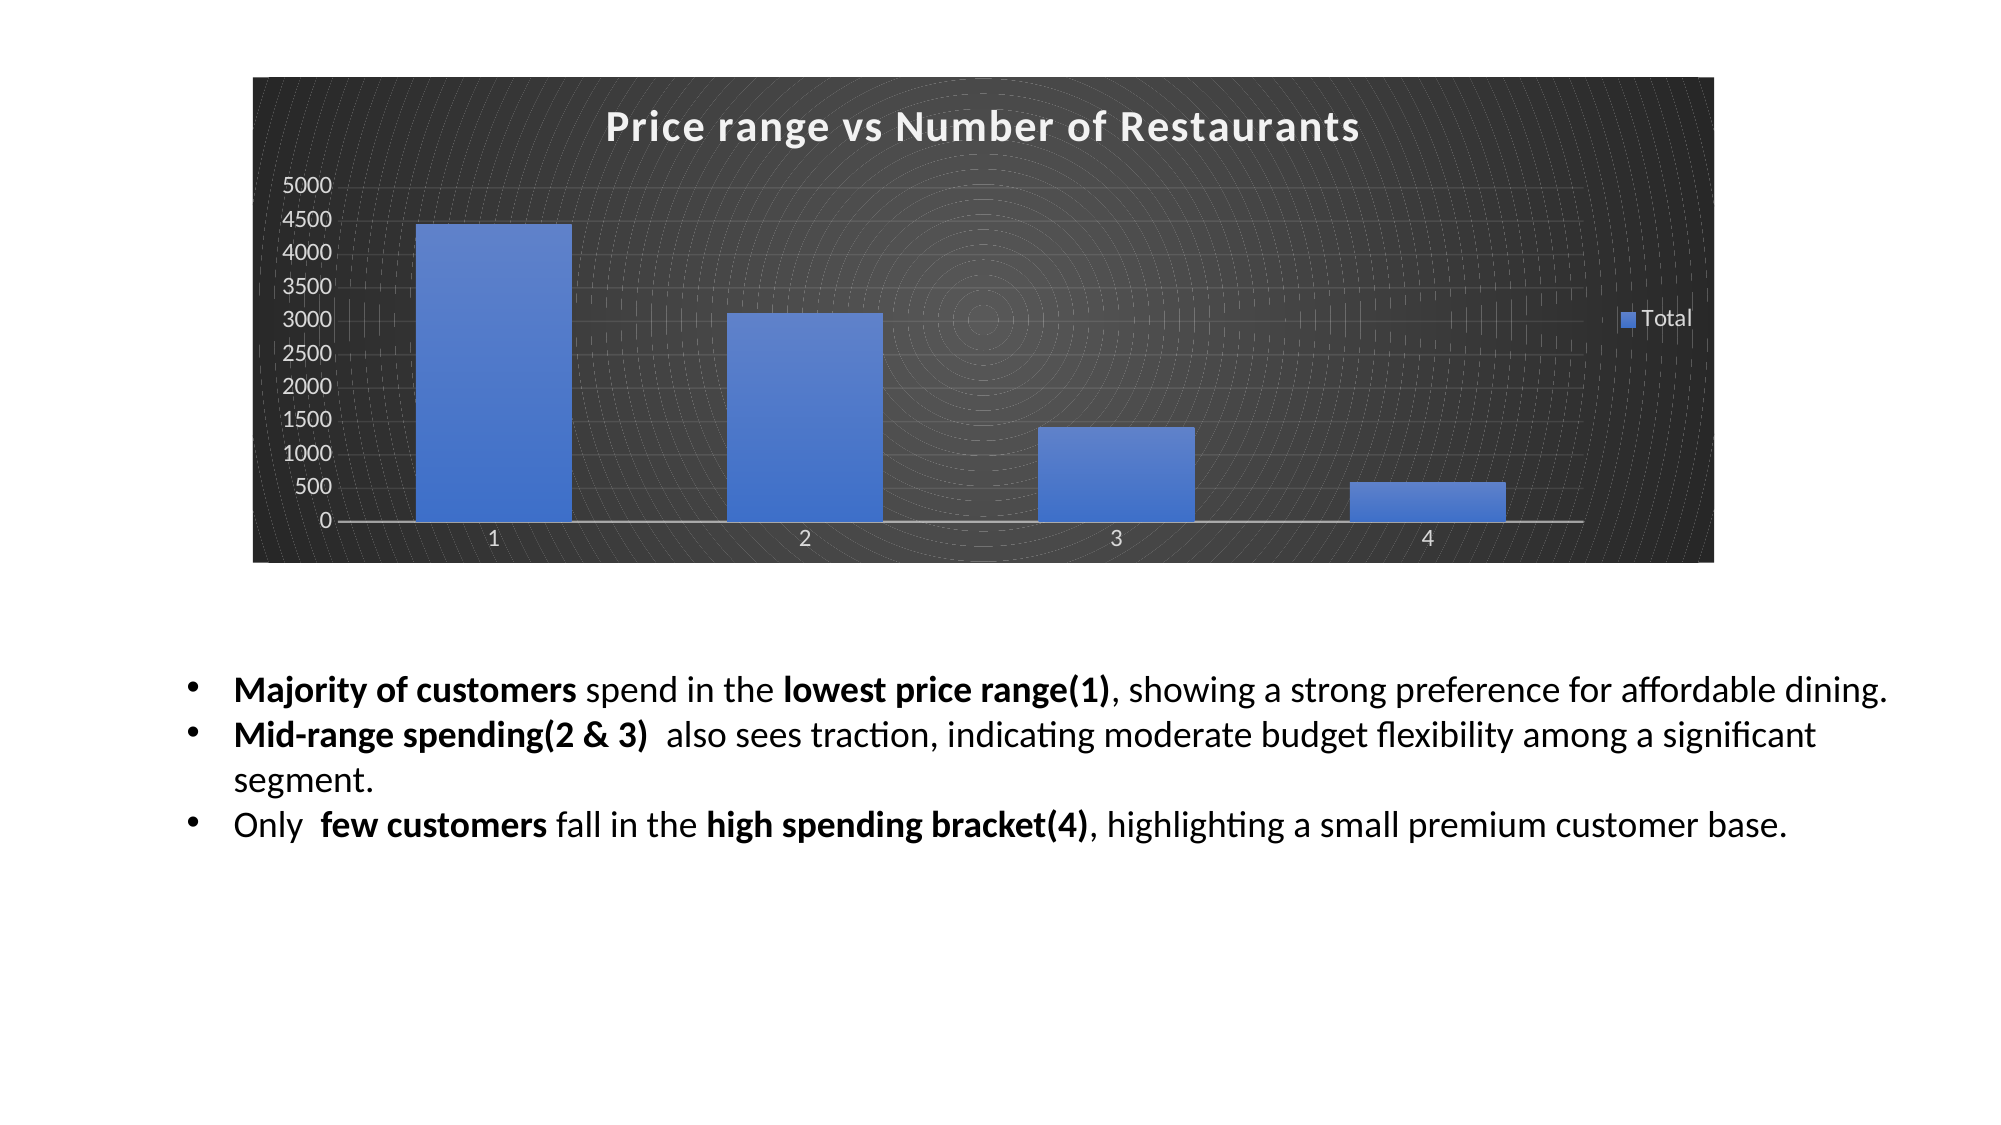

### Chart: Price range vs Number of Restaurants

| Category | Total |
|---|---|
| 1 | 4444.0 |
| 2 | 3113.0 |
| 3 | 1408.0 |
| 4 | 586.0 |
Majority of customers spend in the lowest price range(1), showing a strong preference for affordable dining.
Mid-range spending(2 & 3)  also sees traction, indicating moderate budget flexibility among a significant segment.
Only  few customers fall in the high spending bracket(4), highlighting a small premium customer base.